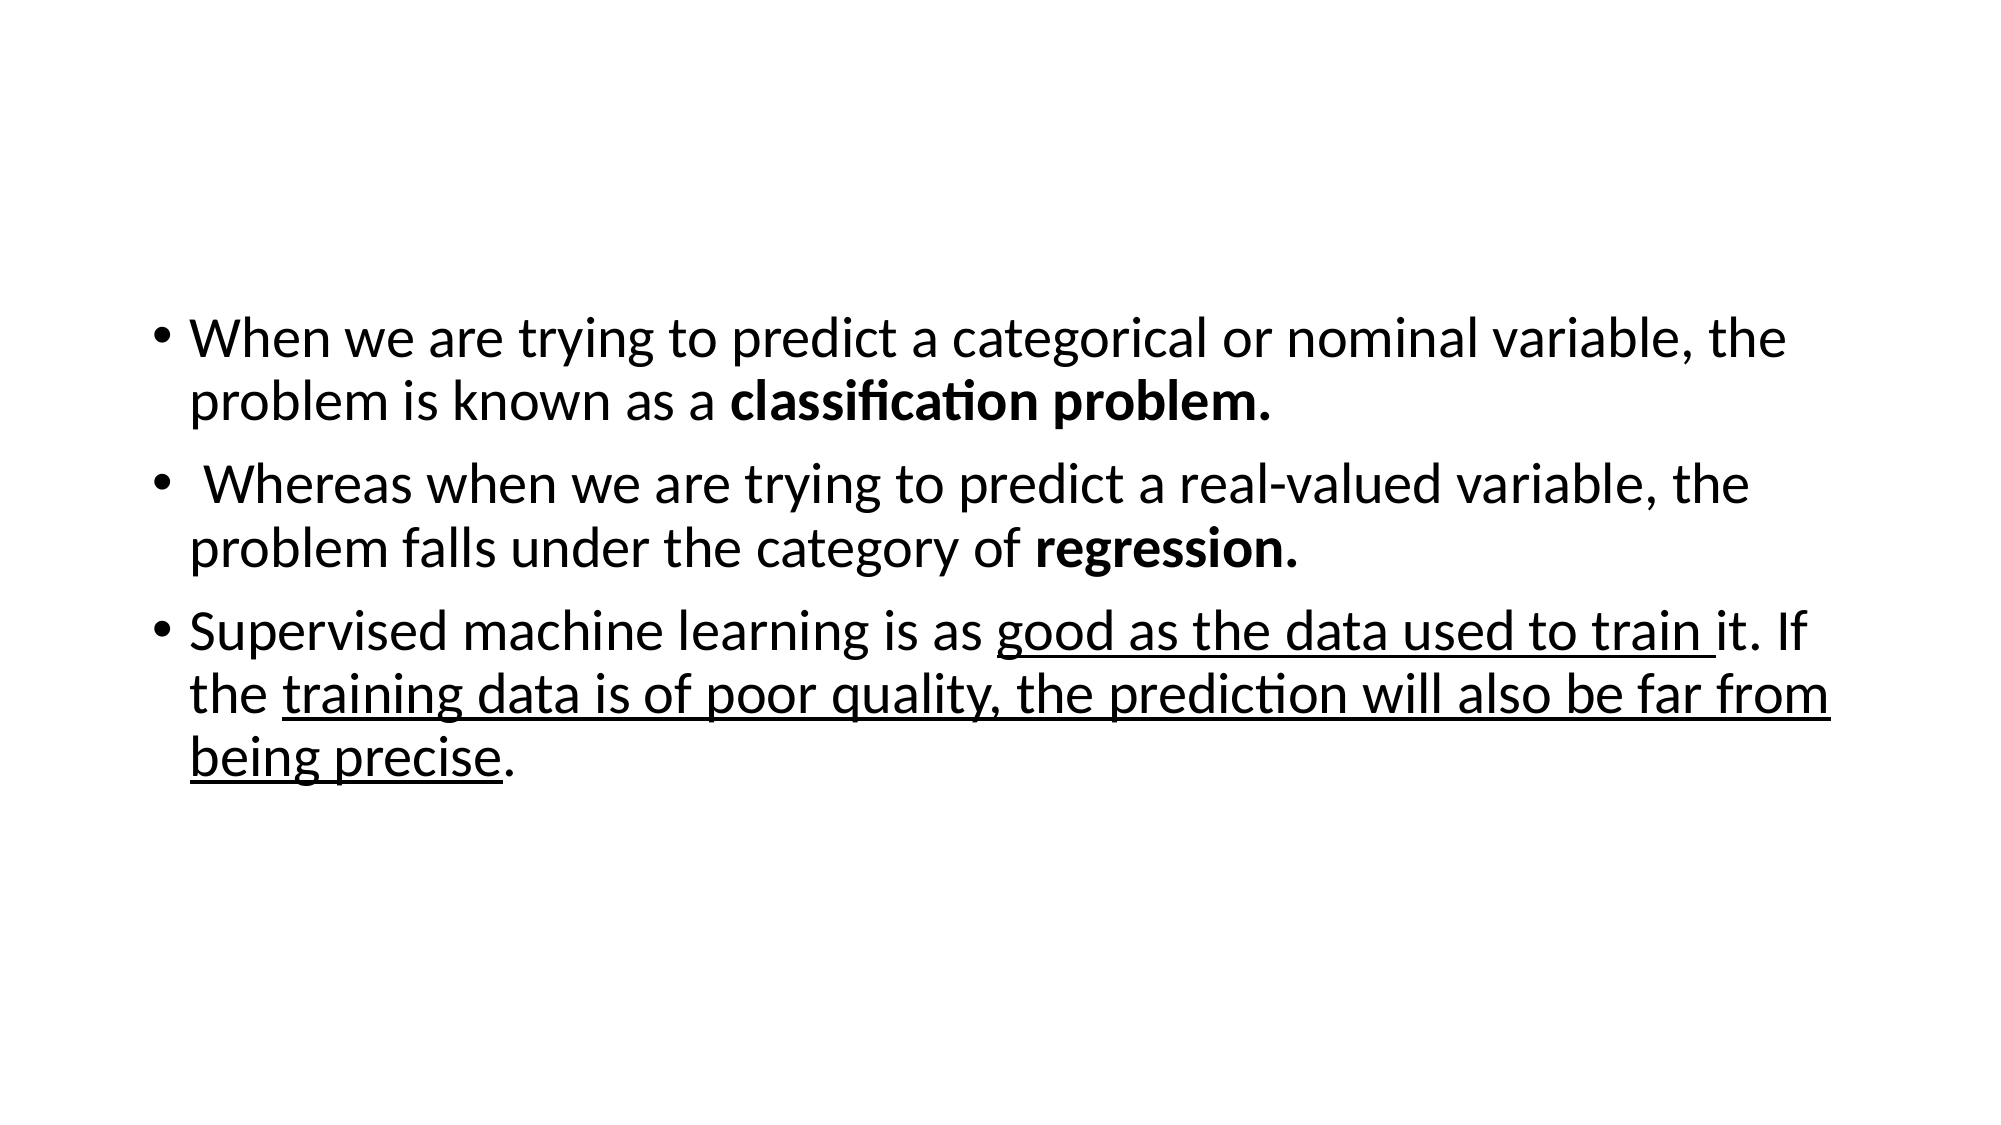

#
When we are trying to predict a categorical or nominal variable, the problem is known as a classification problem.
 Whereas when we are trying to predict a real-valued variable, the problem falls under the category of regression.
Supervised machine learning is as good as the data used to train it. If the training data is of poor quality, the prediction will also be far from being precise.